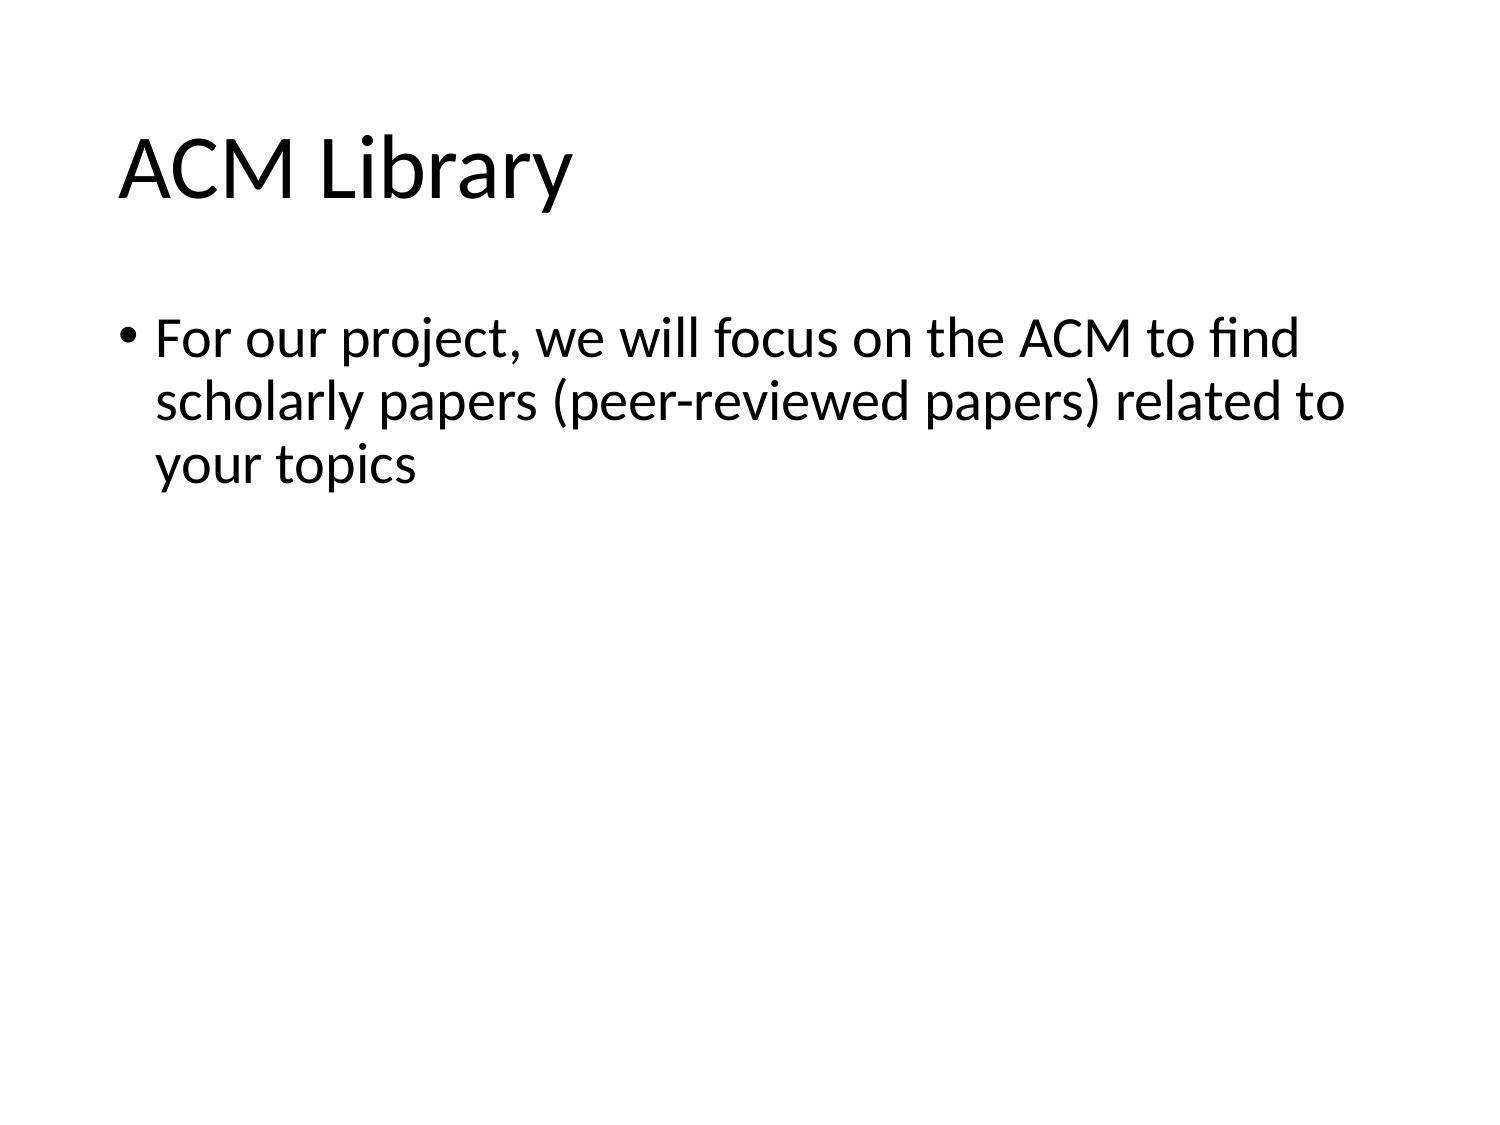

# ACM Library
For our project, we will focus on the ACM to find scholarly papers (peer-reviewed papers) related to your topics